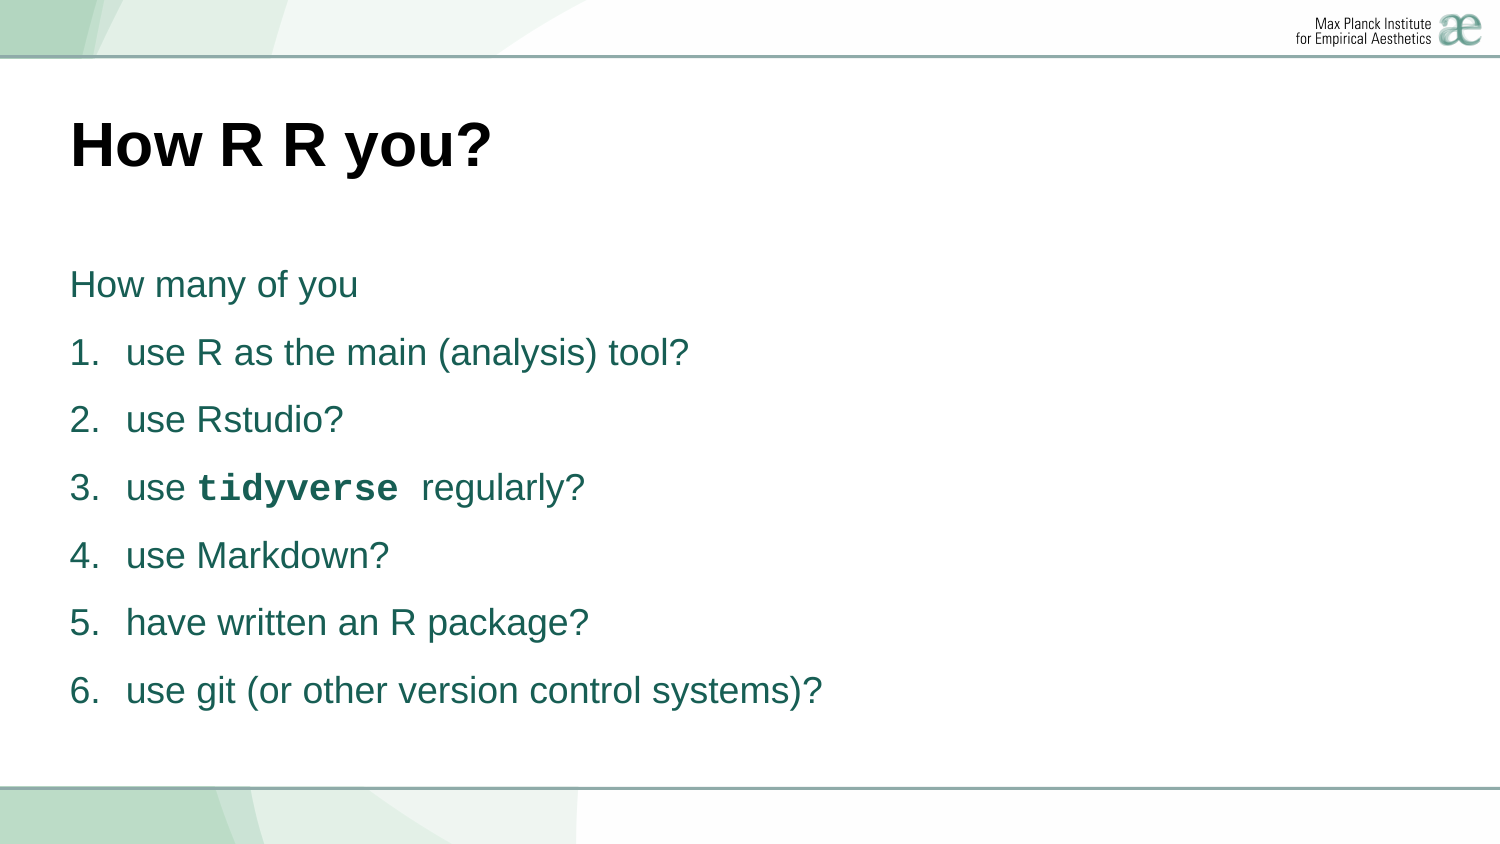

# How R R you?
How many of you
use R as the main (analysis) tool?
use Rstudio?
use tidyverse regularly?
use Markdown?
have written an R package?
use git (or other version control systems)?